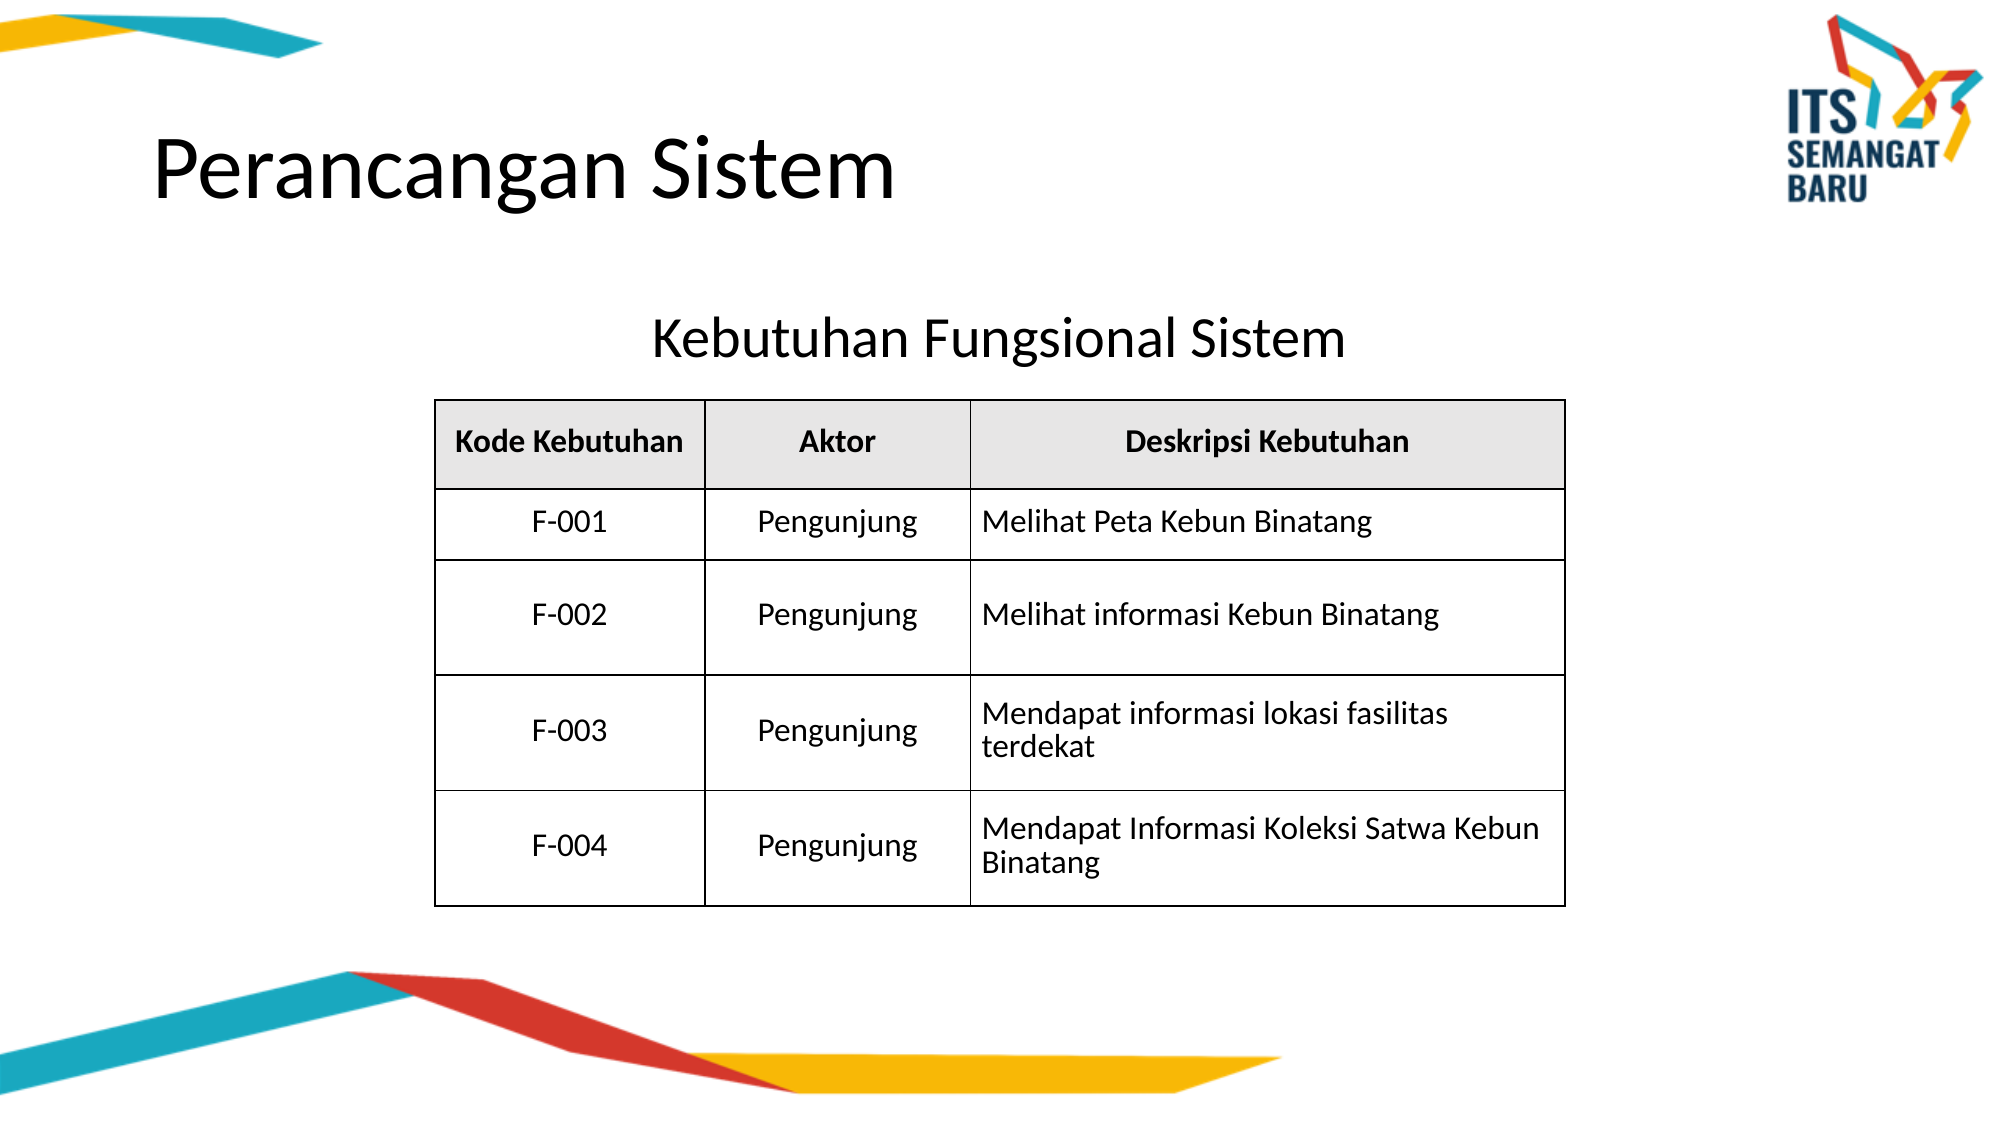

# Perancangan Sistem
Kebutuhan Fungsional Sistem
| Kode Kebutuhan | Aktor | Deskripsi Kebutuhan |
| --- | --- | --- |
| F-001 | Pengunjung | Melihat Peta Kebun Binatang |
| F-002 | Pengunjung | Melihat informasi Kebun Binatang |
| F-003 | Pengunjung | Mendapat informasi lokasi fasilitas terdekat |
| F-004 | Pengunjung | Mendapat Informasi Koleksi Satwa Kebun Binatang |